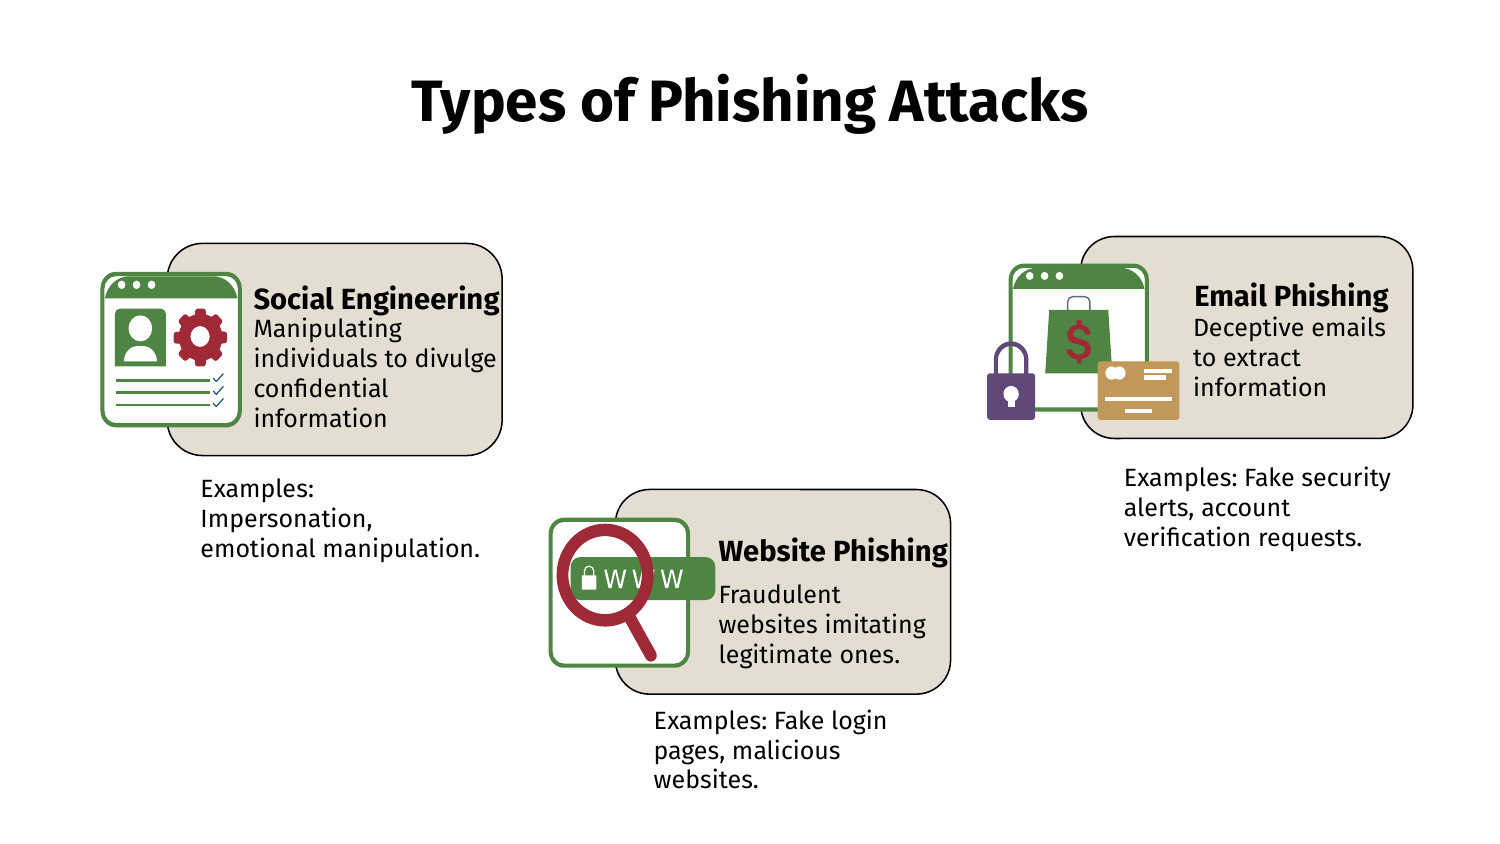

# Types of Phishing Attacks

Social Engineering
Manipulating individuals to divulge confidential information
Email Phishing
Deceptive emails to extract information
Examples: Fake security alerts, account verification requests.
Examples: Impersonation, emotional manipulation.

Website Phishing
Fraudulent websites imitating legitimate ones.
Examples: Fake login pages, malicious websites.